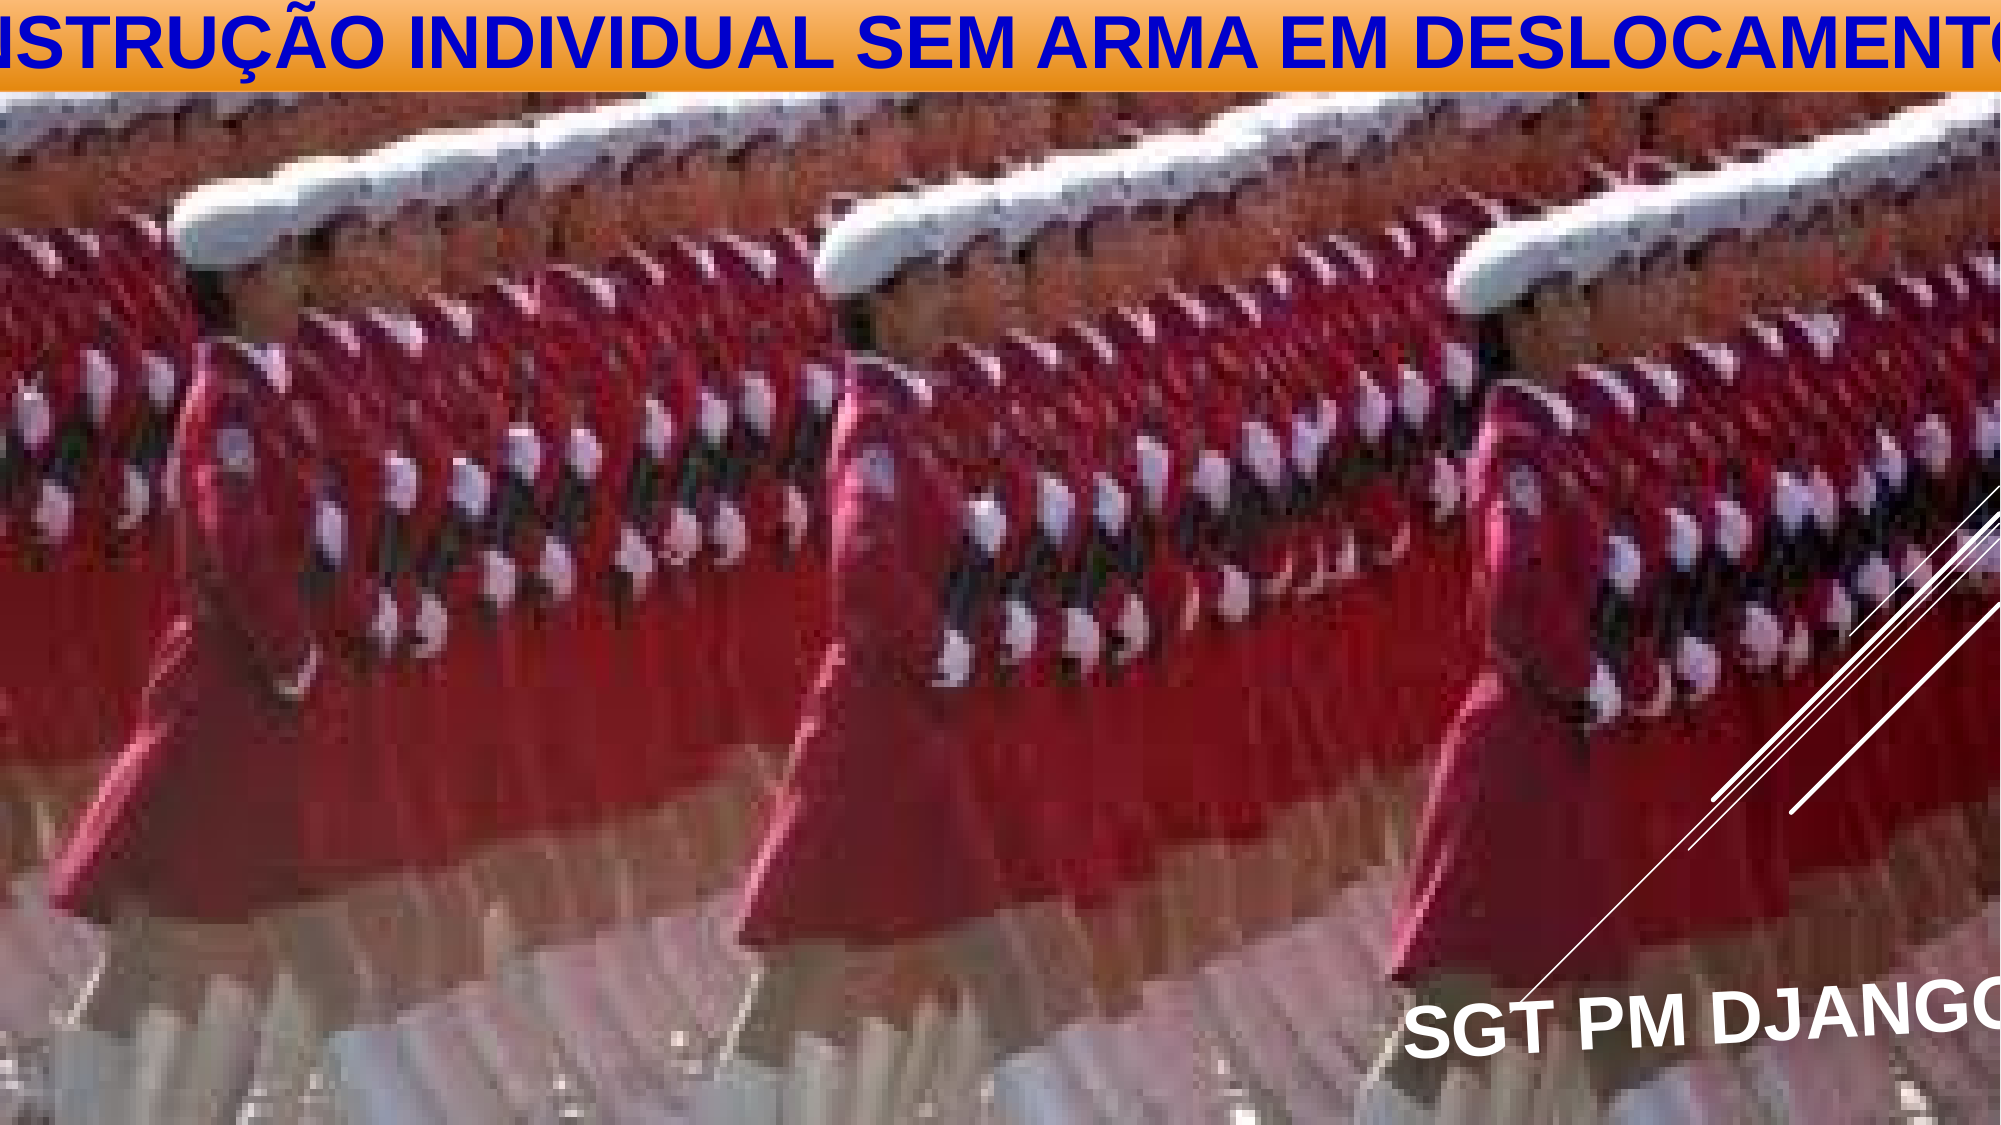

INSTRUÇÃO INDIVIDUAL SEM ARMA EM DESLOCAMENTO
SGT PM DJANGO